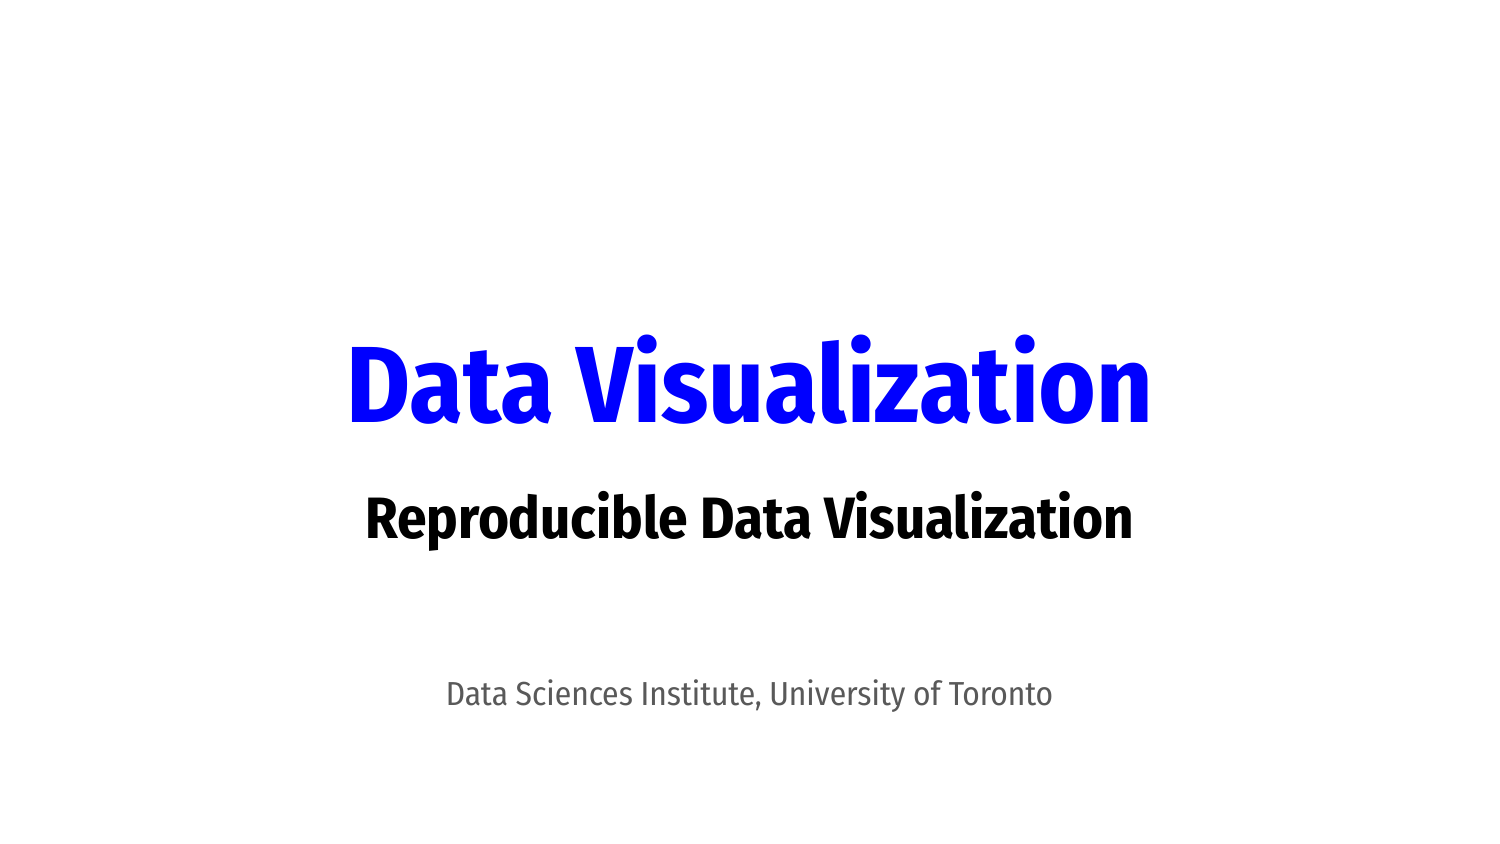

# Data Visualization
Reproducible Data Visualization
Data Sciences Institute, University of Toronto